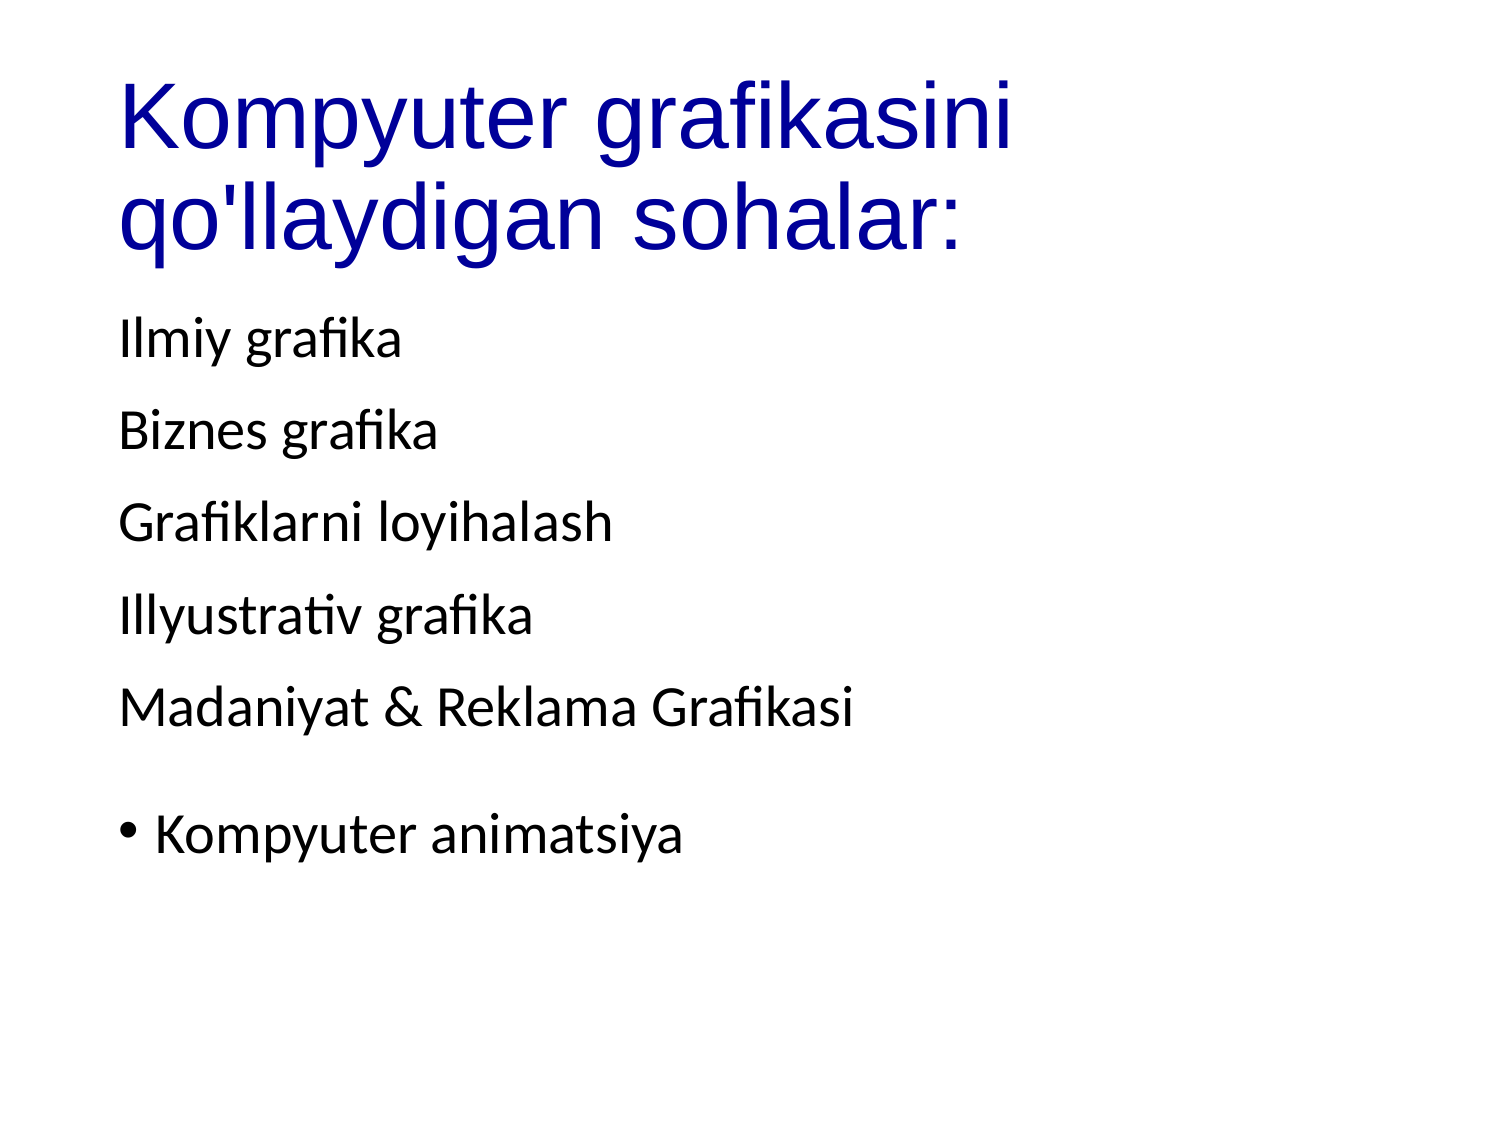

# Kompyuter grafikasini qo'llaydigan sohalar:
Ilmiy grafika
Biznes grafika
Grafiklarni loyihalash
Illyustrativ grafika
Madaniyat & Reklama Grafikasi
Kompyuter animatsiya